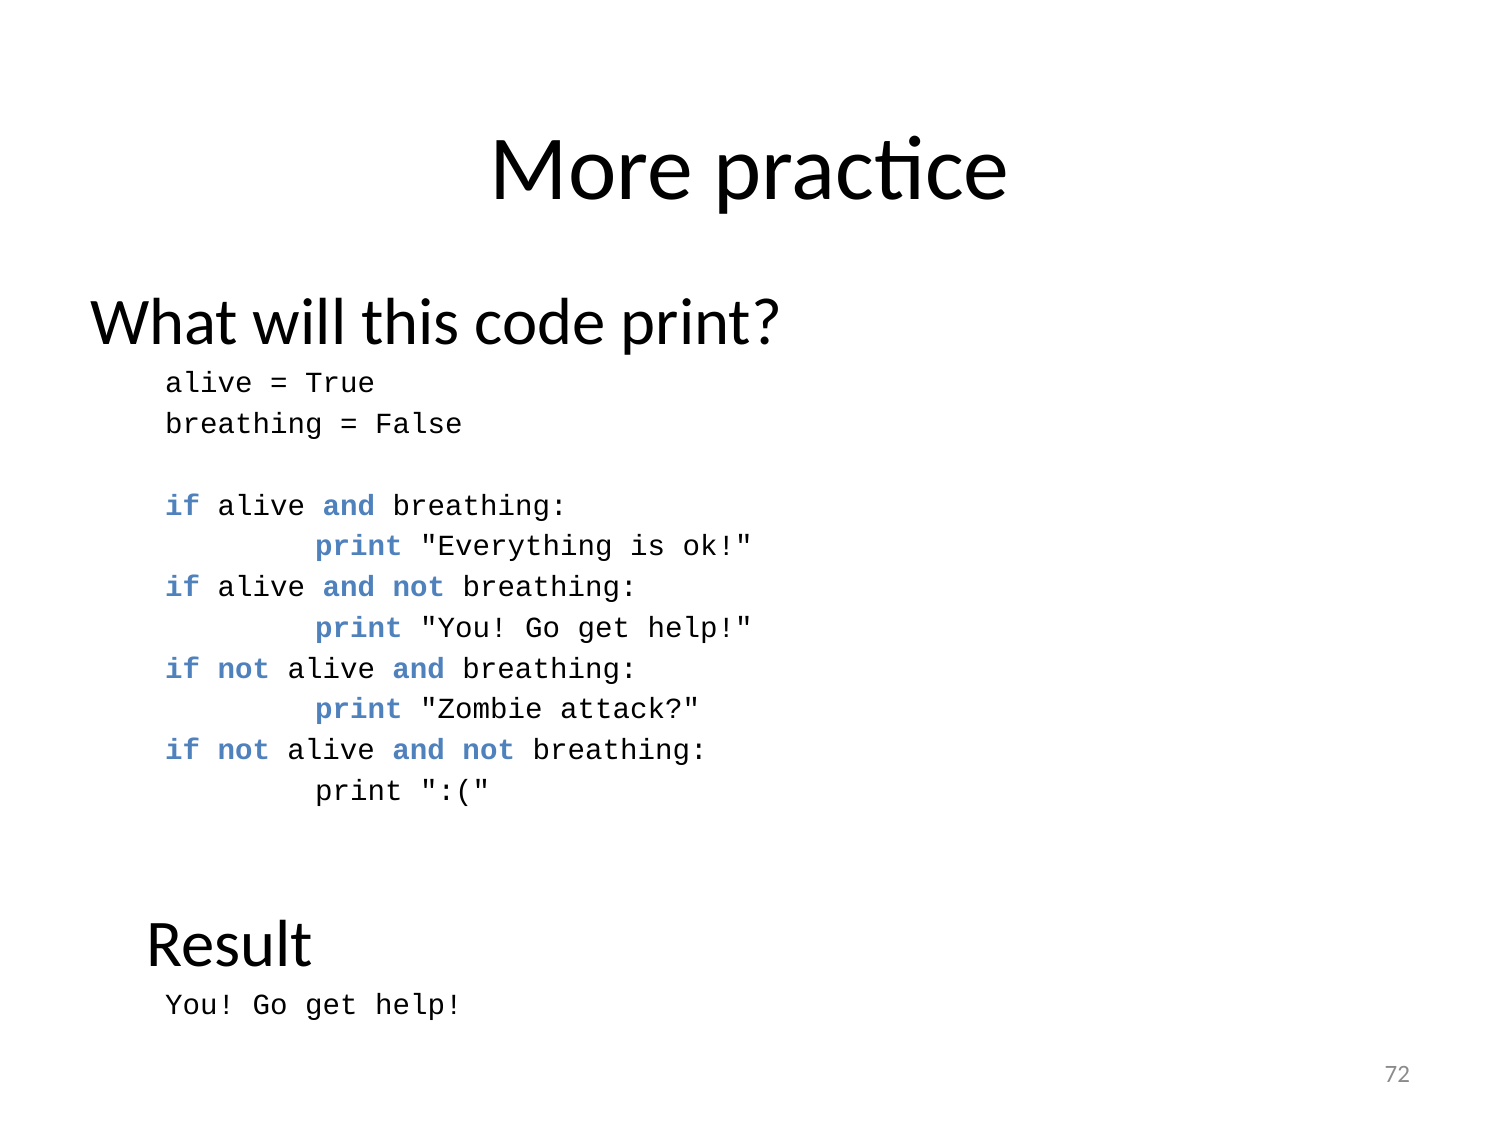

# More practice
What will this code print?
alive = True
breathing = False

if alive and breathing:
	print "Everything is ok!"
if alive and not breathing:
	print "You! Go get help!"
if not alive and breathing:
	print "Zombie attack?"
if not alive and not breathing:
	print ":("
Result
You! Go get help!
72